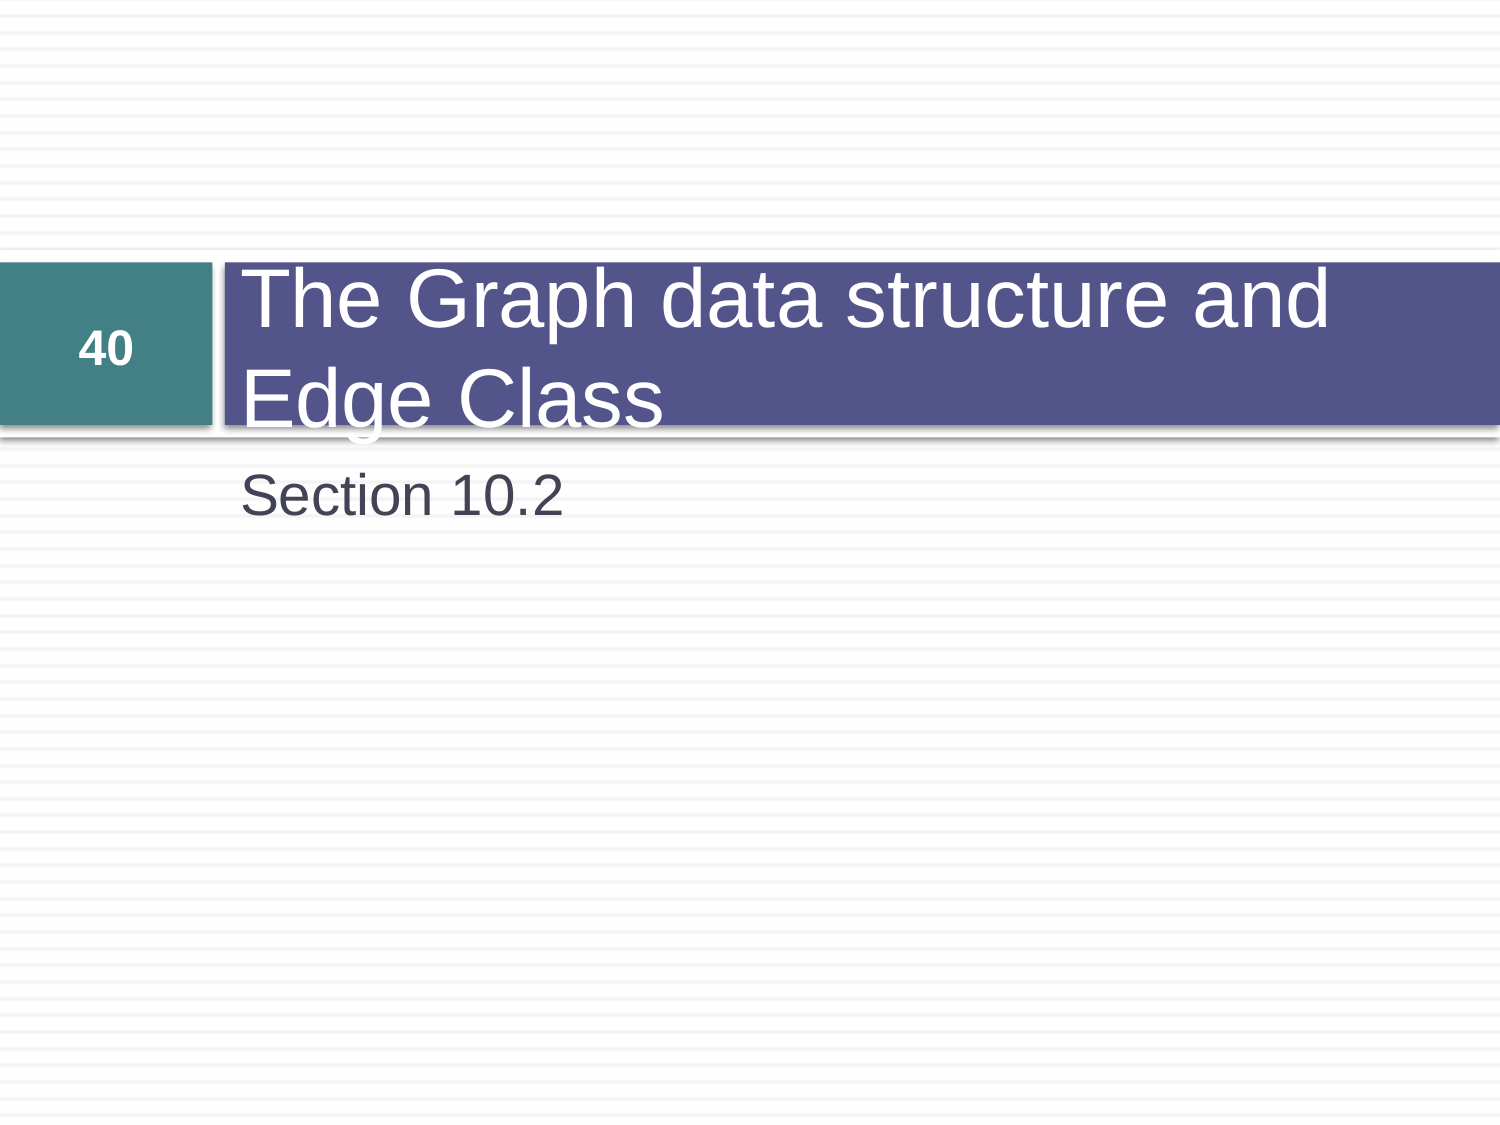

# The Graph data structure and Edge Class
40
Section 10.2